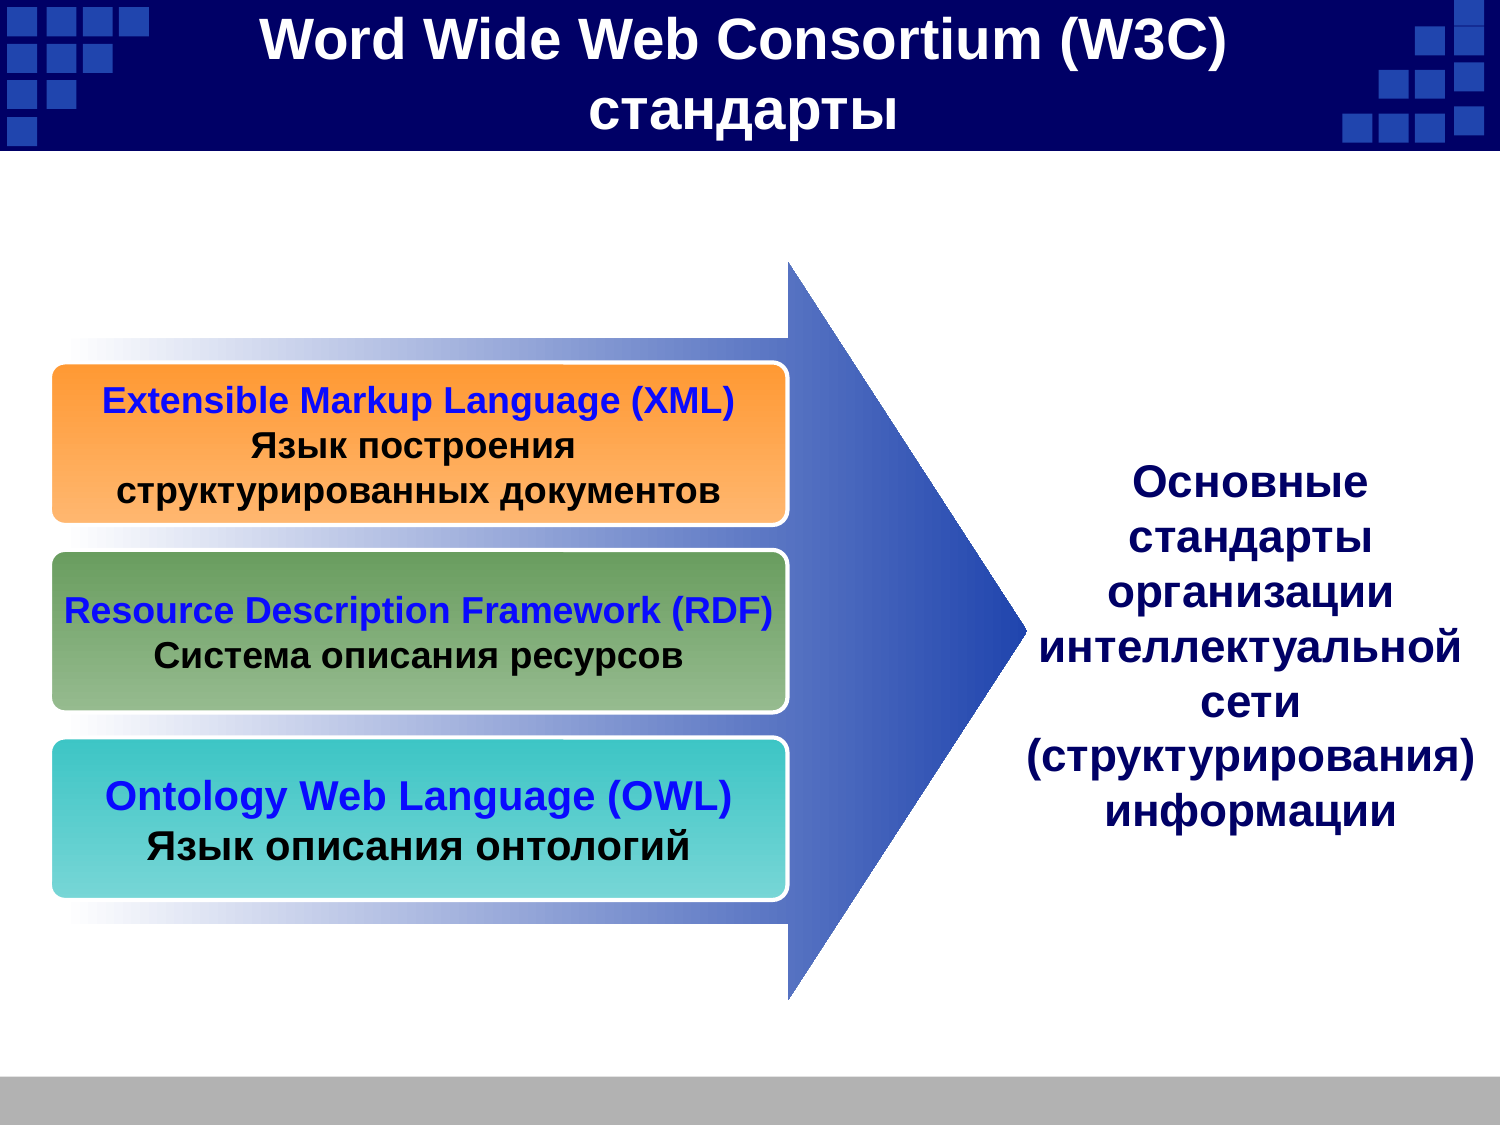

Word Wide Web Consortium (W3C) стандарты

Extensible Markup Language (XML)
Язык построения
структурированных документов
Основные стандарты организации интеллектуальной сети (структурирования) информации
Resource Description Framework (RDF)
Система описания ресурсов
Ontology Web Language (OWL)
Язык описания онтологий